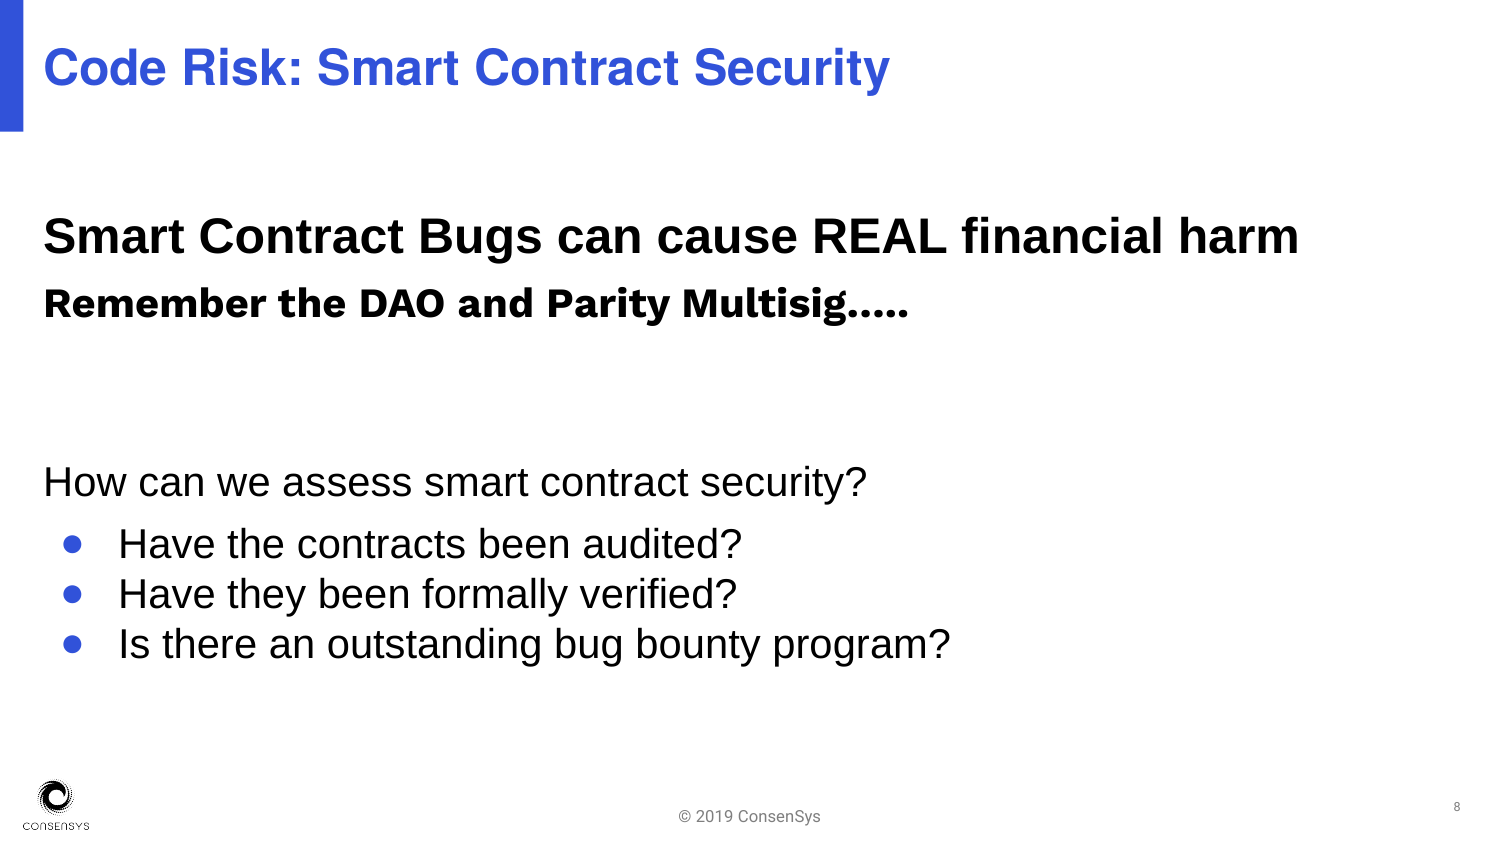

# Code Risk: Smart Contract Security
Smart Contract Bugs can cause REAL financial harm
Remember the DAO and Parity Multisig…..
How can we assess smart contract security?
Have the contracts been audited?
Have they been formally verified?
Is there an outstanding bug bounty program?
8